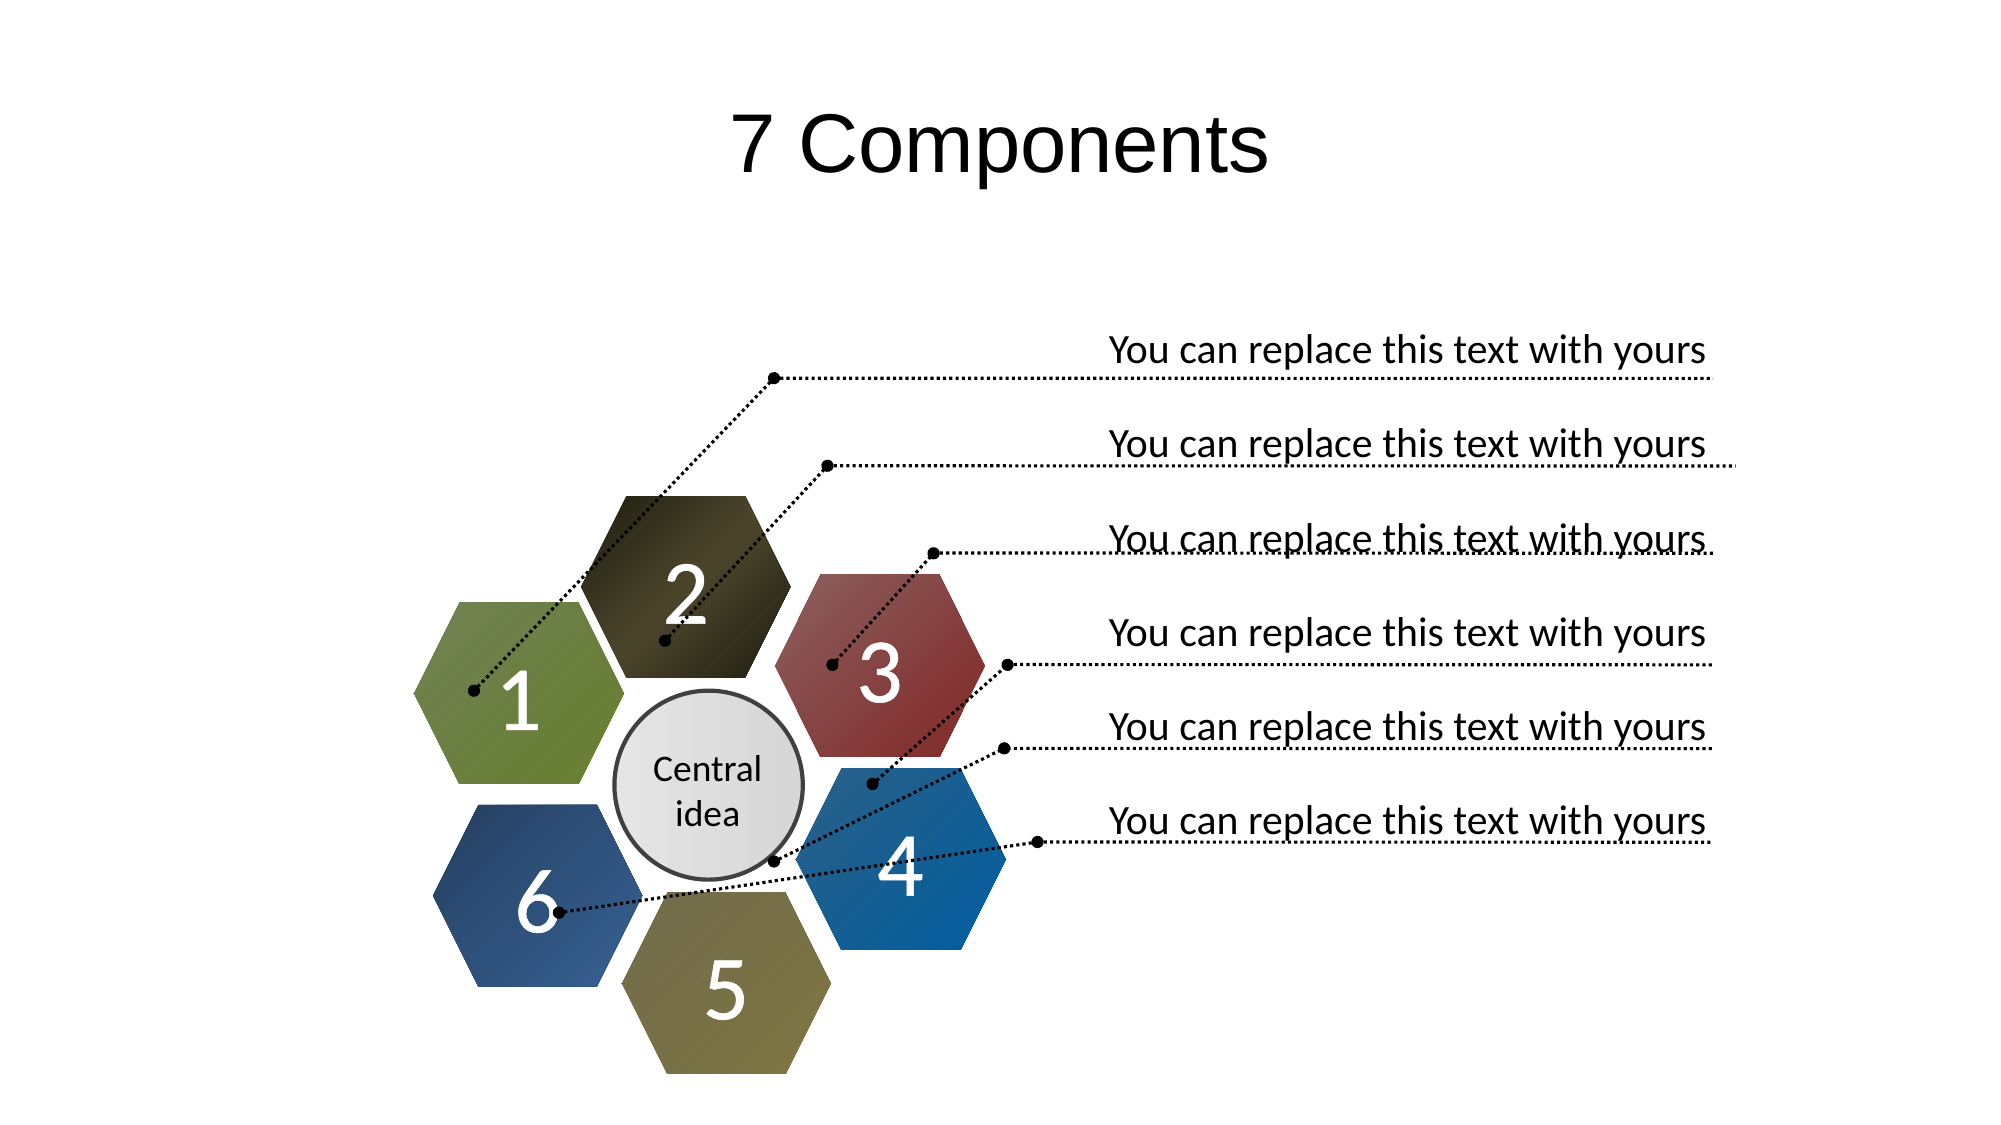

# 7 Components
You can replace this text with yours
You can replace this text with yours
2
3
1

4
6
5
You can replace this text with yours
You can replace this text with yours
You can replace this text with yours
Central idea
You can replace this text with yours